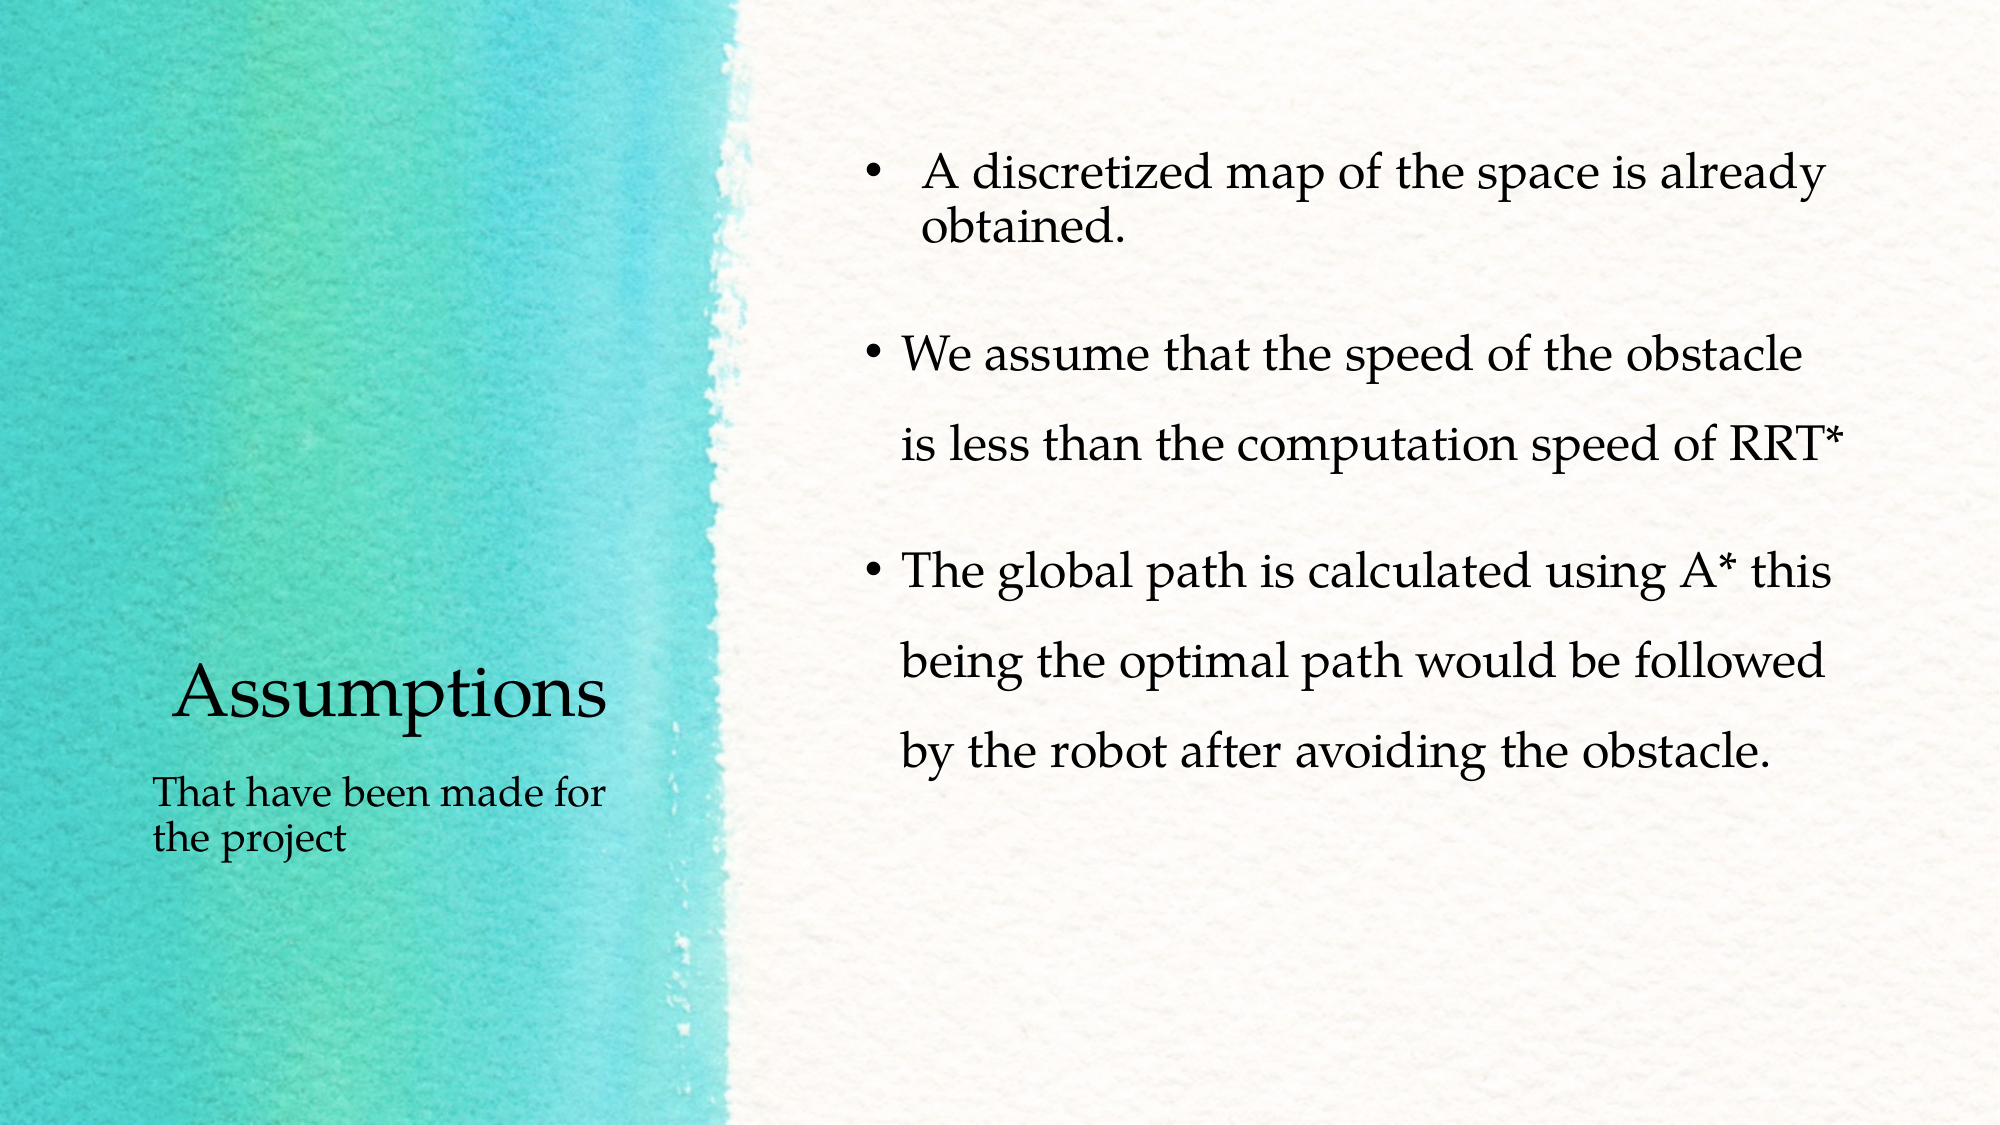

A discretized map of the space is already obtained.
We assume that the speed of the obstacle is less than the computation speed of RRT*
The global path is calculated using A* this being the optimal path would be followed by the robot after avoiding the obstacle.

# Assumptions
That have been made for the project